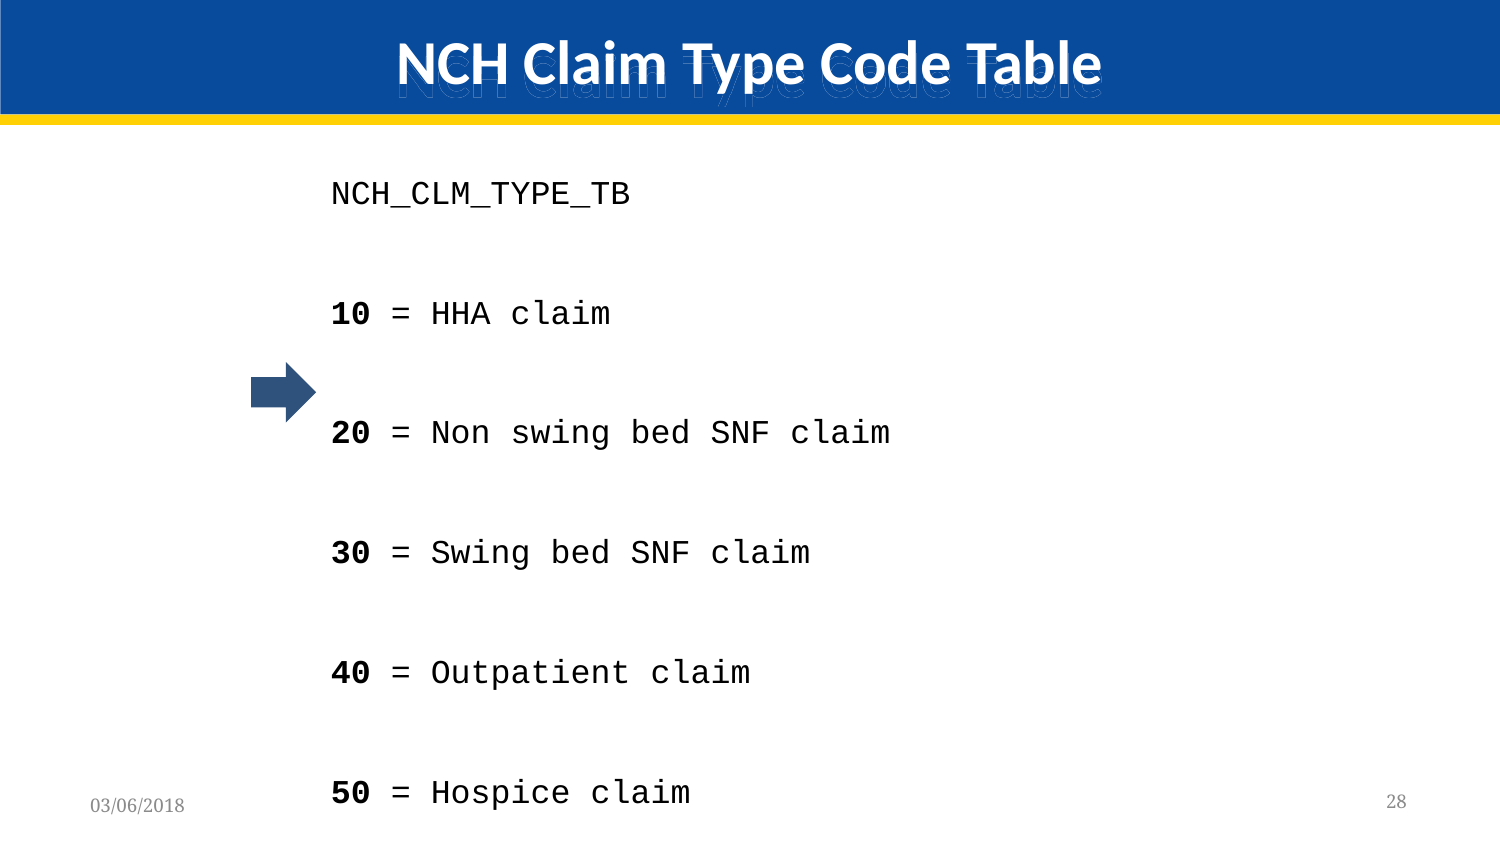

# NCH Claim Type Code Table
NCH_CLM_TYPE_TB

10 = HHA claim
20 = Non swing bed SNF claim
30 = Swing bed SNF claim
40 = Outpatient claim
50 = Hospice claim
60 = Inpatient claim
61 = Inpatient 'Full-Encounter' claim
62 = Medicare Advantage IME/GME Claims
63 = Medicare Advantage (no-pay) claims
64 = Medicare Advantage (paid as FFS) claims
71 = RIC O local carrier non-DMEPOS claim
72 = RIC O local carrier DMEPOS claim
81 = RIC M DMERC non-DMEPOS claim
82 = RIC M DMERC DMEPOS claim

28